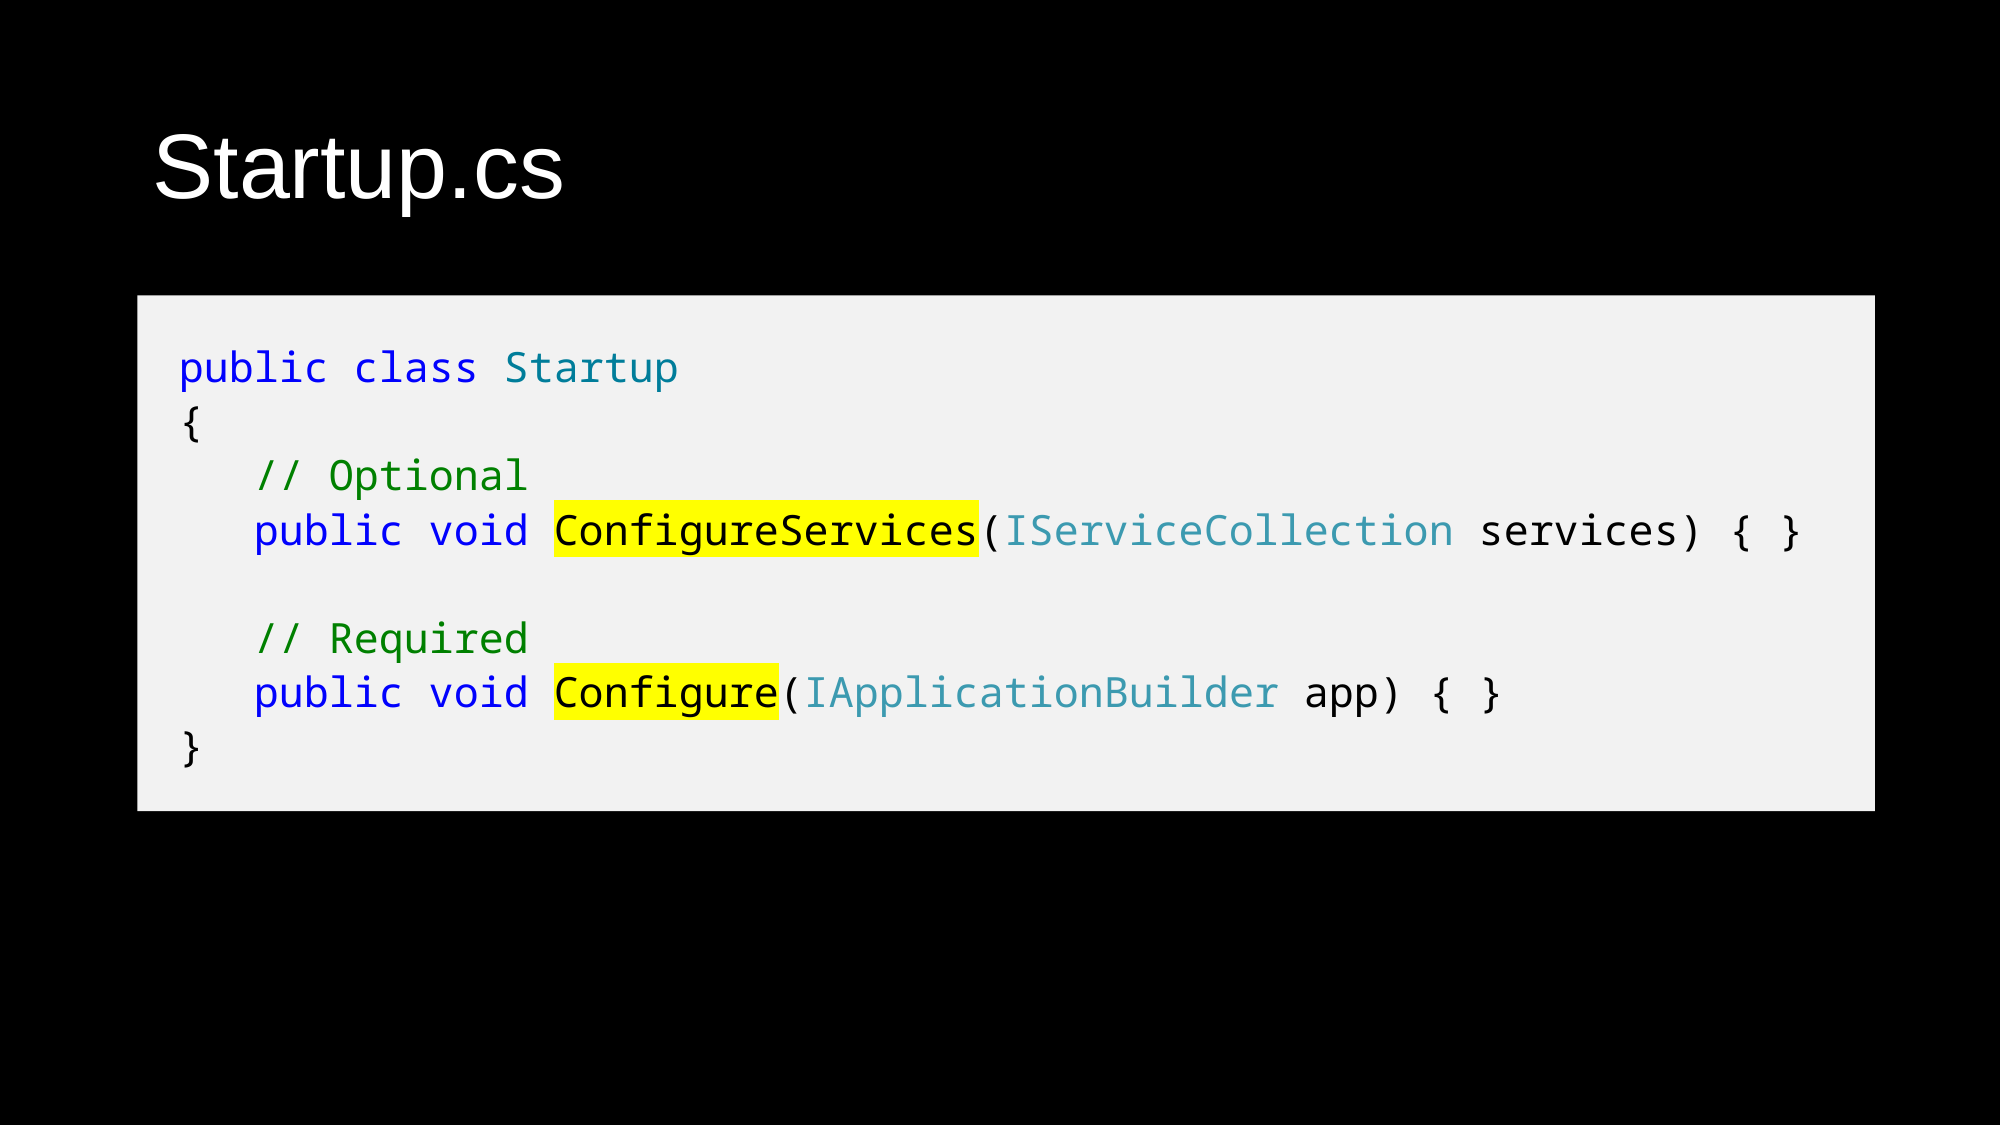

# Startup.cs
public class Startup
{
   // Optional
   public void ConfigureServices(IServiceCollection services) { }

   // Required
   public void Configure(IApplicationBuilder app) { }
}